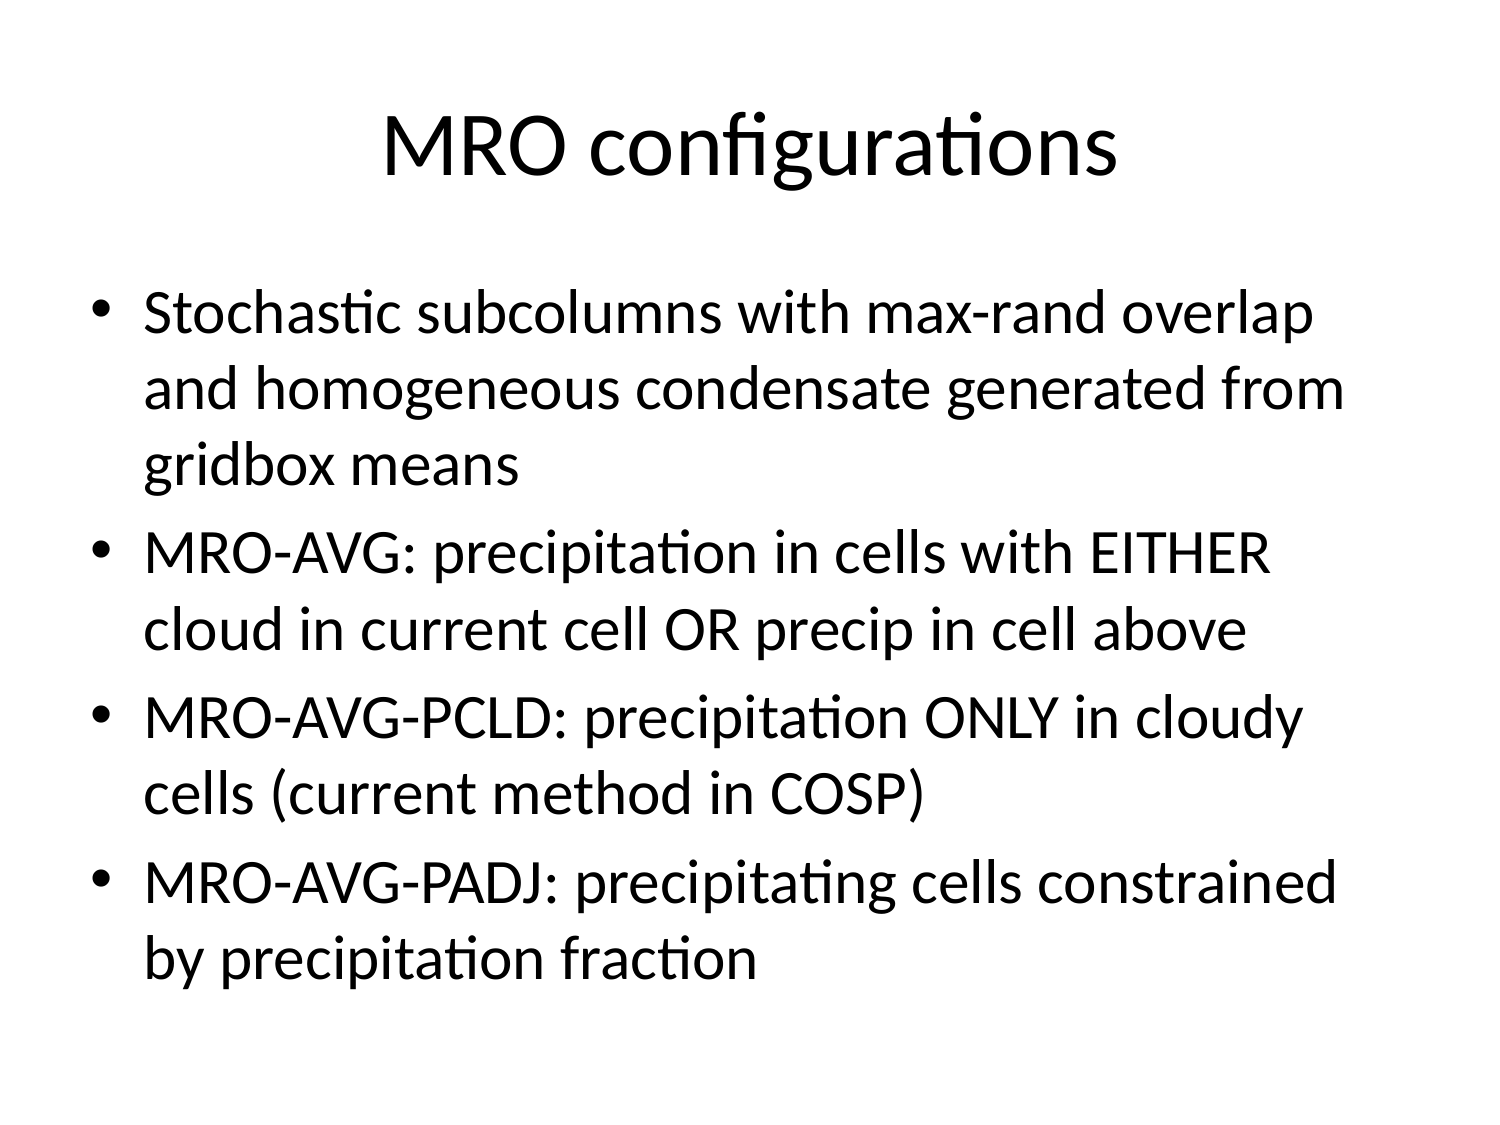

# MRO configurations
Stochastic subcolumns with max-rand overlap and homogeneous condensate generated from gridbox means
MRO-AVG: precipitation in cells with EITHER cloud in current cell OR precip in cell above
MRO-AVG-PCLD: precipitation ONLY in cloudy cells (current method in COSP)
MRO-AVG-PADJ: precipitating cells constrained by precipitation fraction